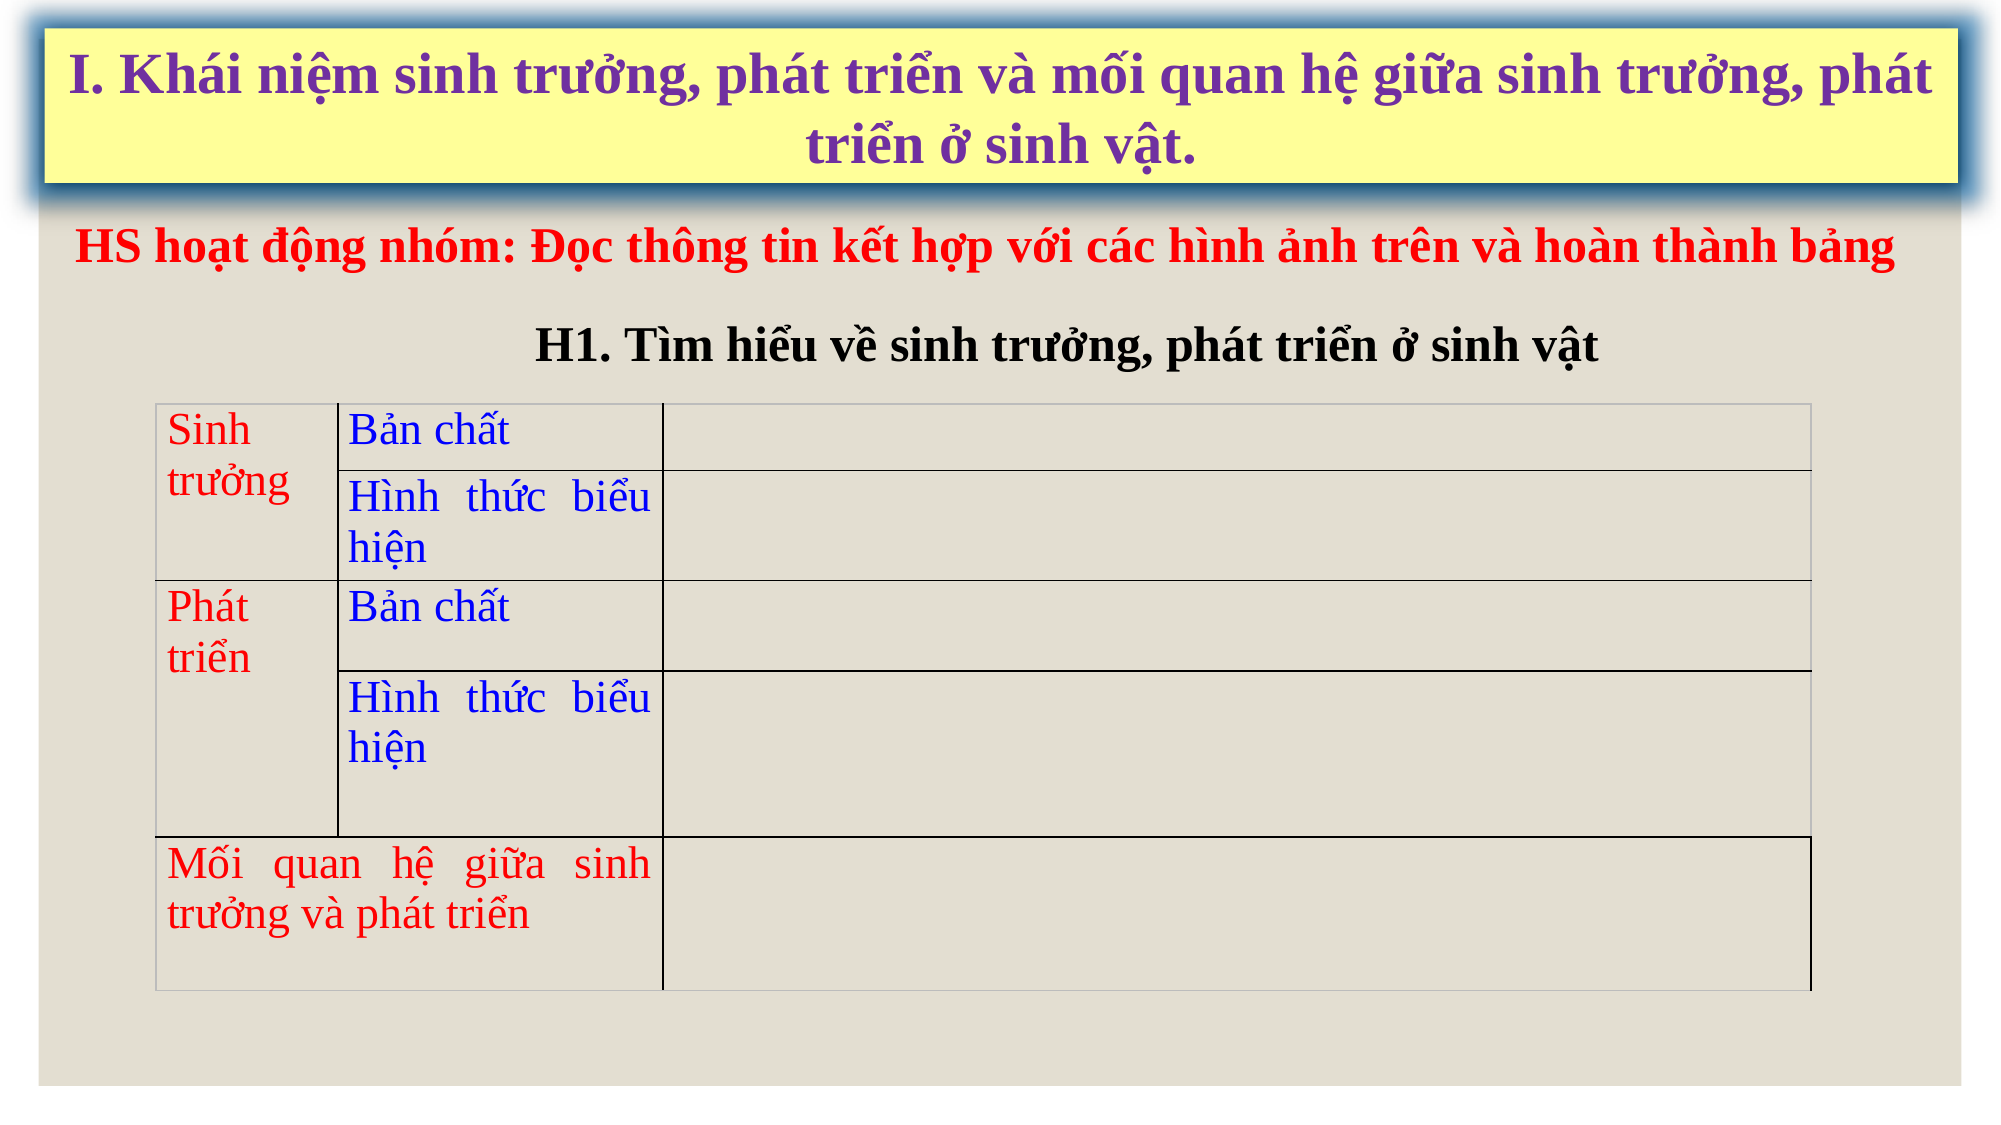

I. Khái niệm sinh trưởng, phát triển và mối quan hệ giữa sinh trưởng, phát triển ở sinh vật.
HS hoạt động nhóm: Đọc thông tin kết hợp với các hình ảnh trên và hoàn thành bảng
H1. Tìm hiểu về sinh trưởng, phát triển ở sinh vật
| Sinh trưởng | Bản chất |  |
| --- | --- | --- |
|  | Hình thức biểu hiện |  |
| Phát triển | Bản chất |  |
|  | Hình thức biểu hiện |  |
| Mối quan hệ giữa sinh trưởng và phát triển |  |  |